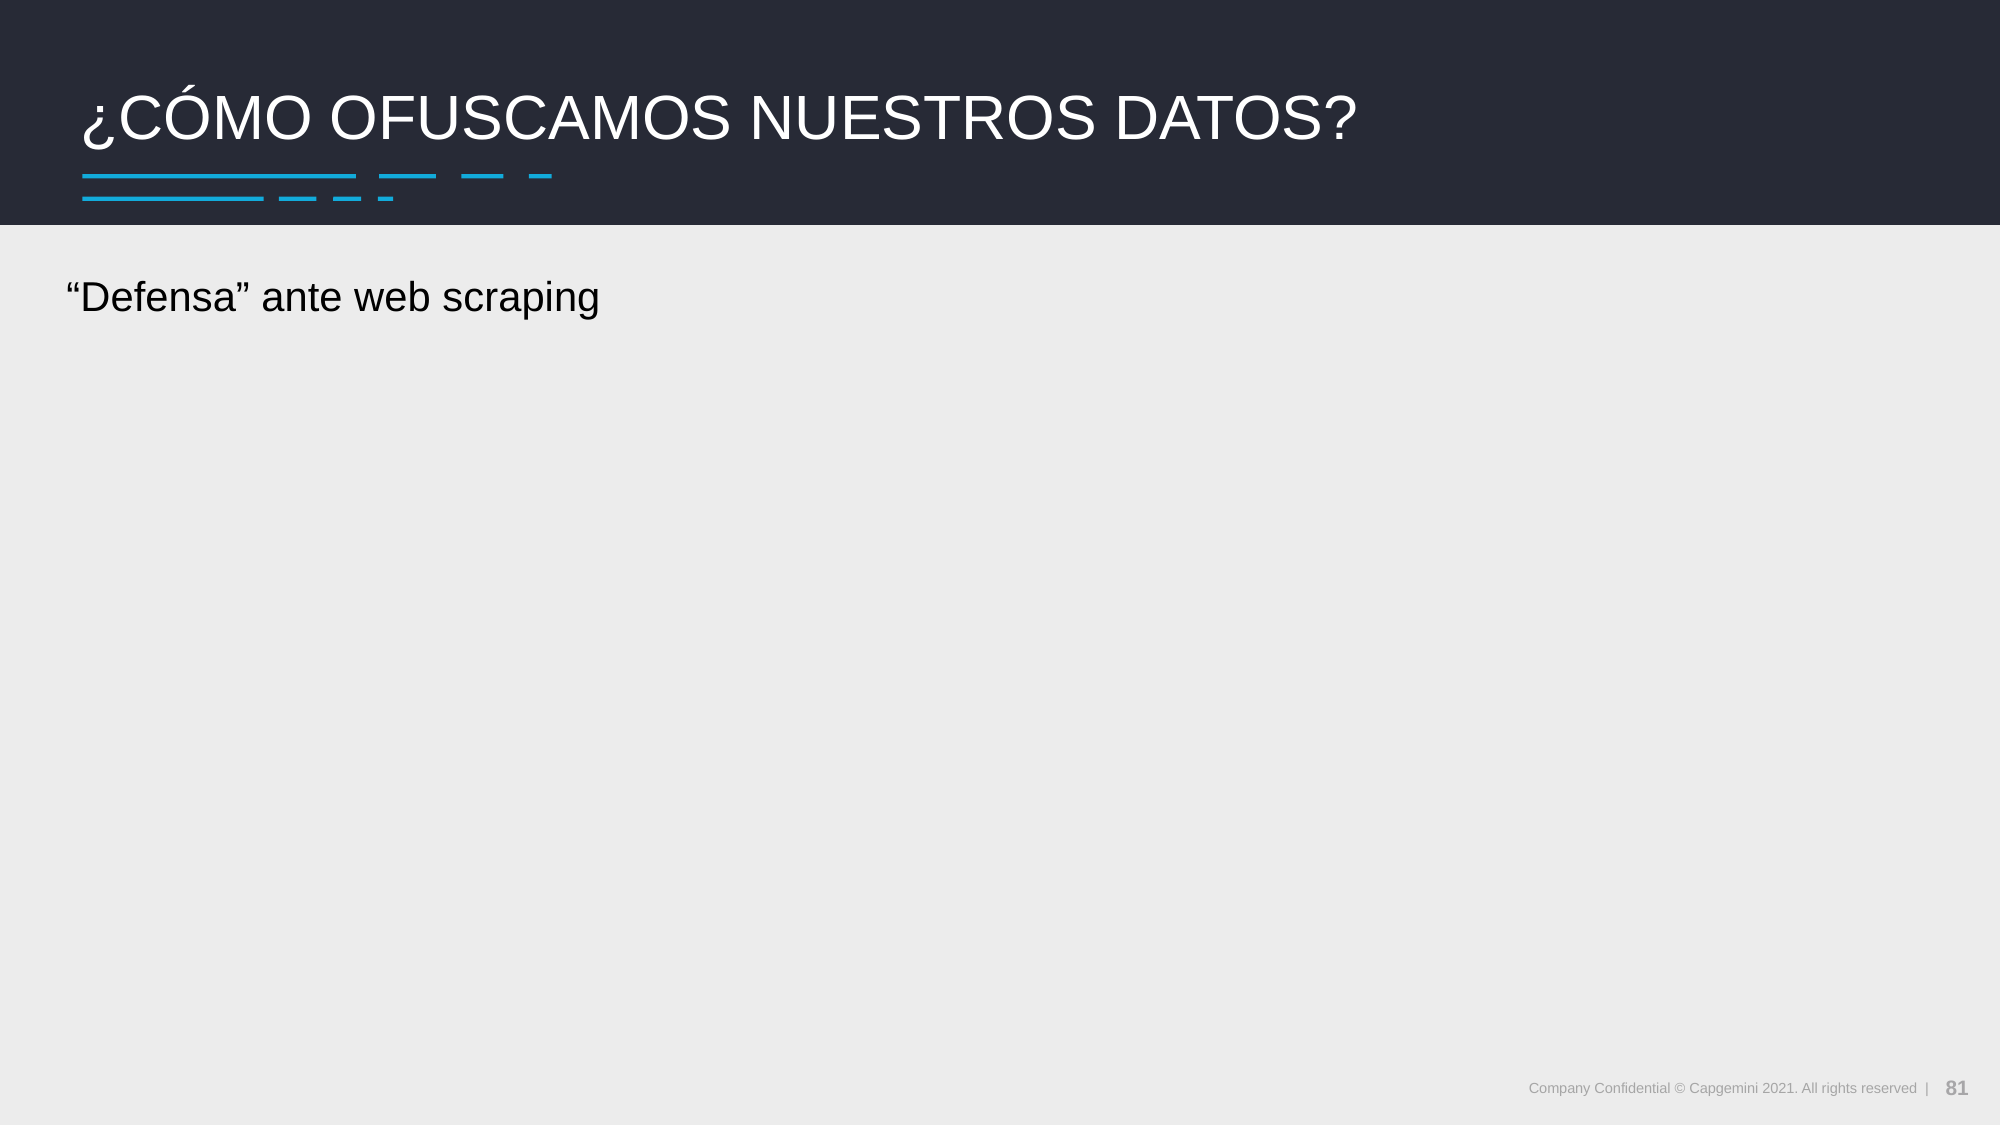

Utilidades del web scraping
Qué es web scraping
¿Cómo ofuscamos nuestros datos?

“Defensa” ante web scraping
81